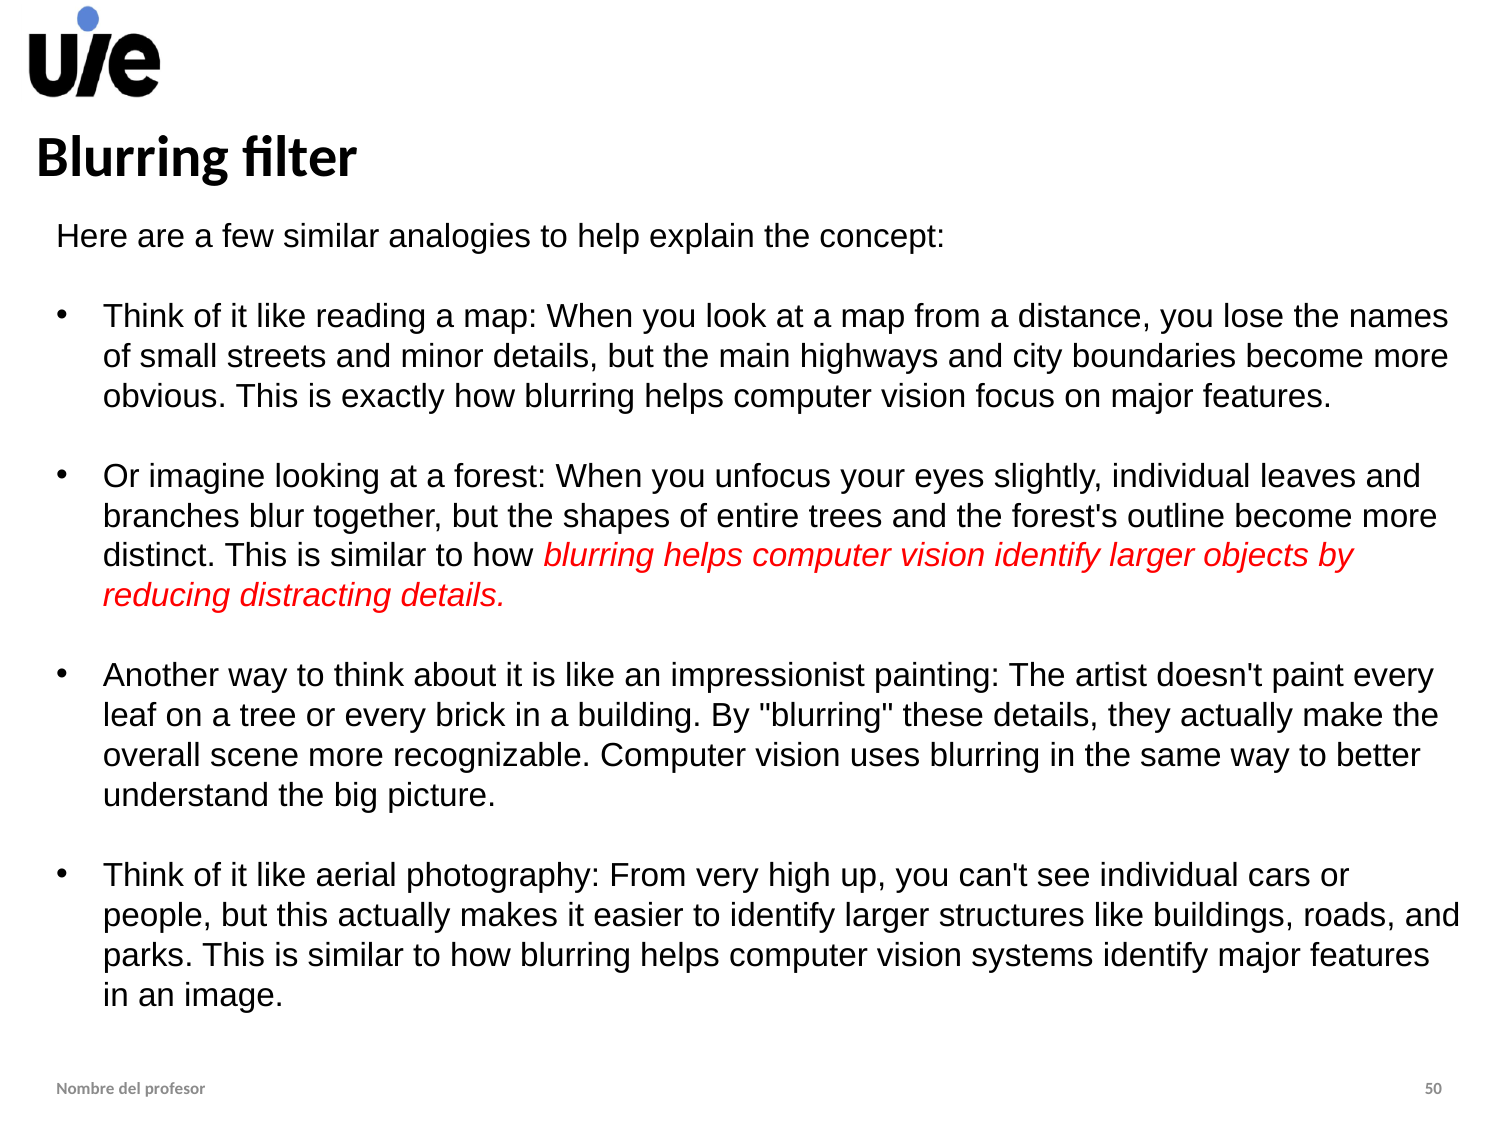

# Blurring filter
Here are a few similar analogies to help explain the concept:

Think of it like reading a map: When you look at a map from a distance, you lose the names of small streets and minor details, but the main highways and city boundaries become more obvious. This is exactly how blurring helps computer vision focus on major features.

Or imagine looking at a forest: When you unfocus your eyes slightly, individual leaves and branches blur together, but the shapes of entire trees and the forest's outline become more distinct. This is similar to how blurring helps computer vision identify larger objects by reducing distracting details.

Another way to think about it is like an impressionist painting: The artist doesn't paint every leaf on a tree or every brick in a building. By "blurring" these details, they actually make the overall scene more recognizable. Computer vision uses blurring in the same way to better understand the big picture.

Think of it like aerial photography: From very high up, you can't see individual cars or people, but this actually makes it easier to identify larger structures like buildings, roads, and parks. This is similar to how blurring helps computer vision systems identify major features in an image.
Nombre del profesor
50